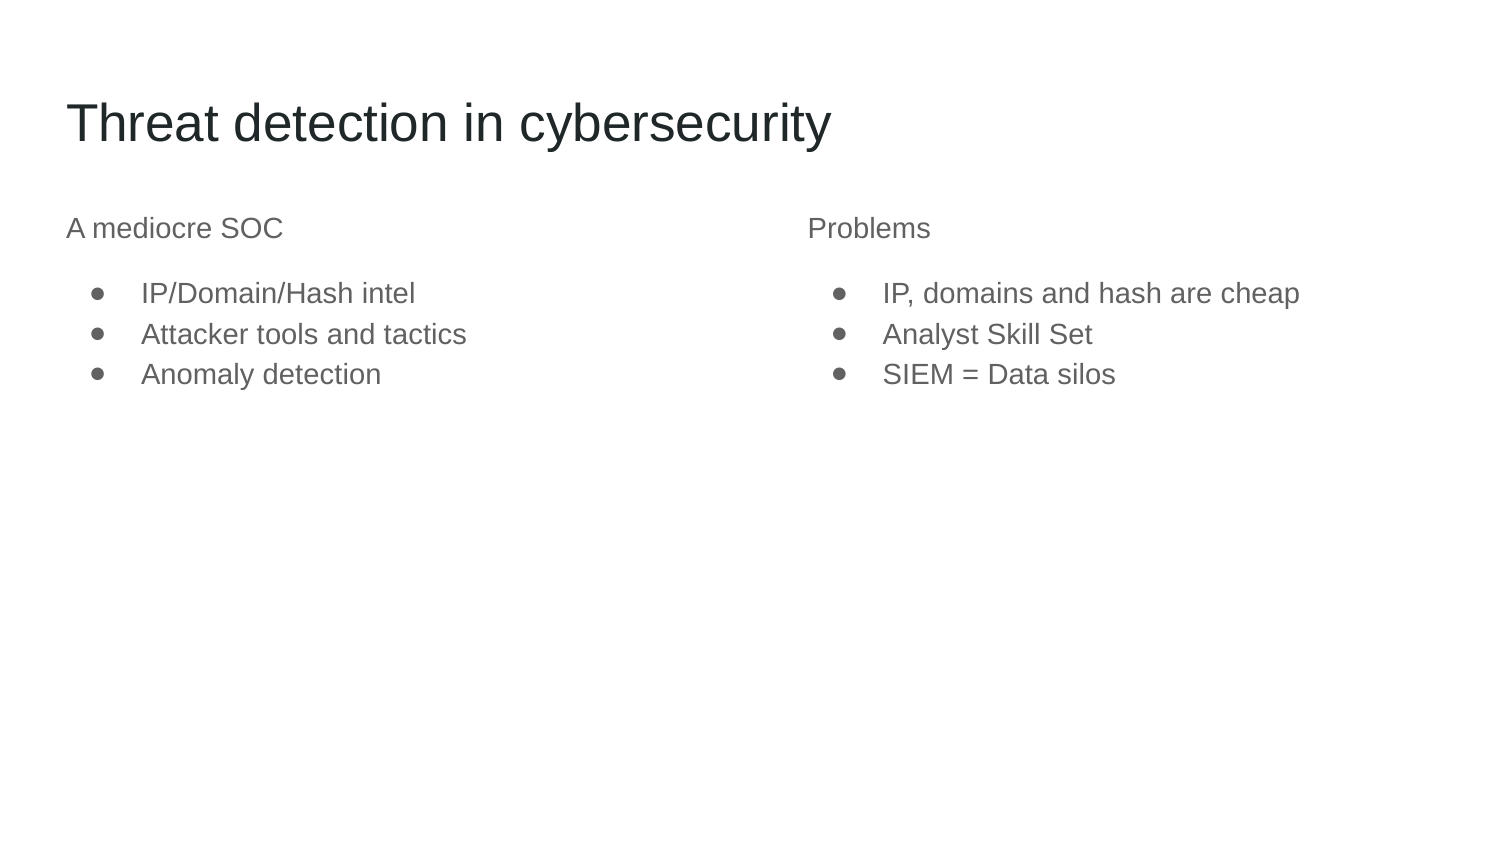

# Threat detection in cybersecurity
A mediocre SOC
IP/Domain/Hash intel
Attacker tools and tactics
Anomaly detection
Problems
IP, domains and hash are cheap
Analyst Skill Set
SIEM = Data silos